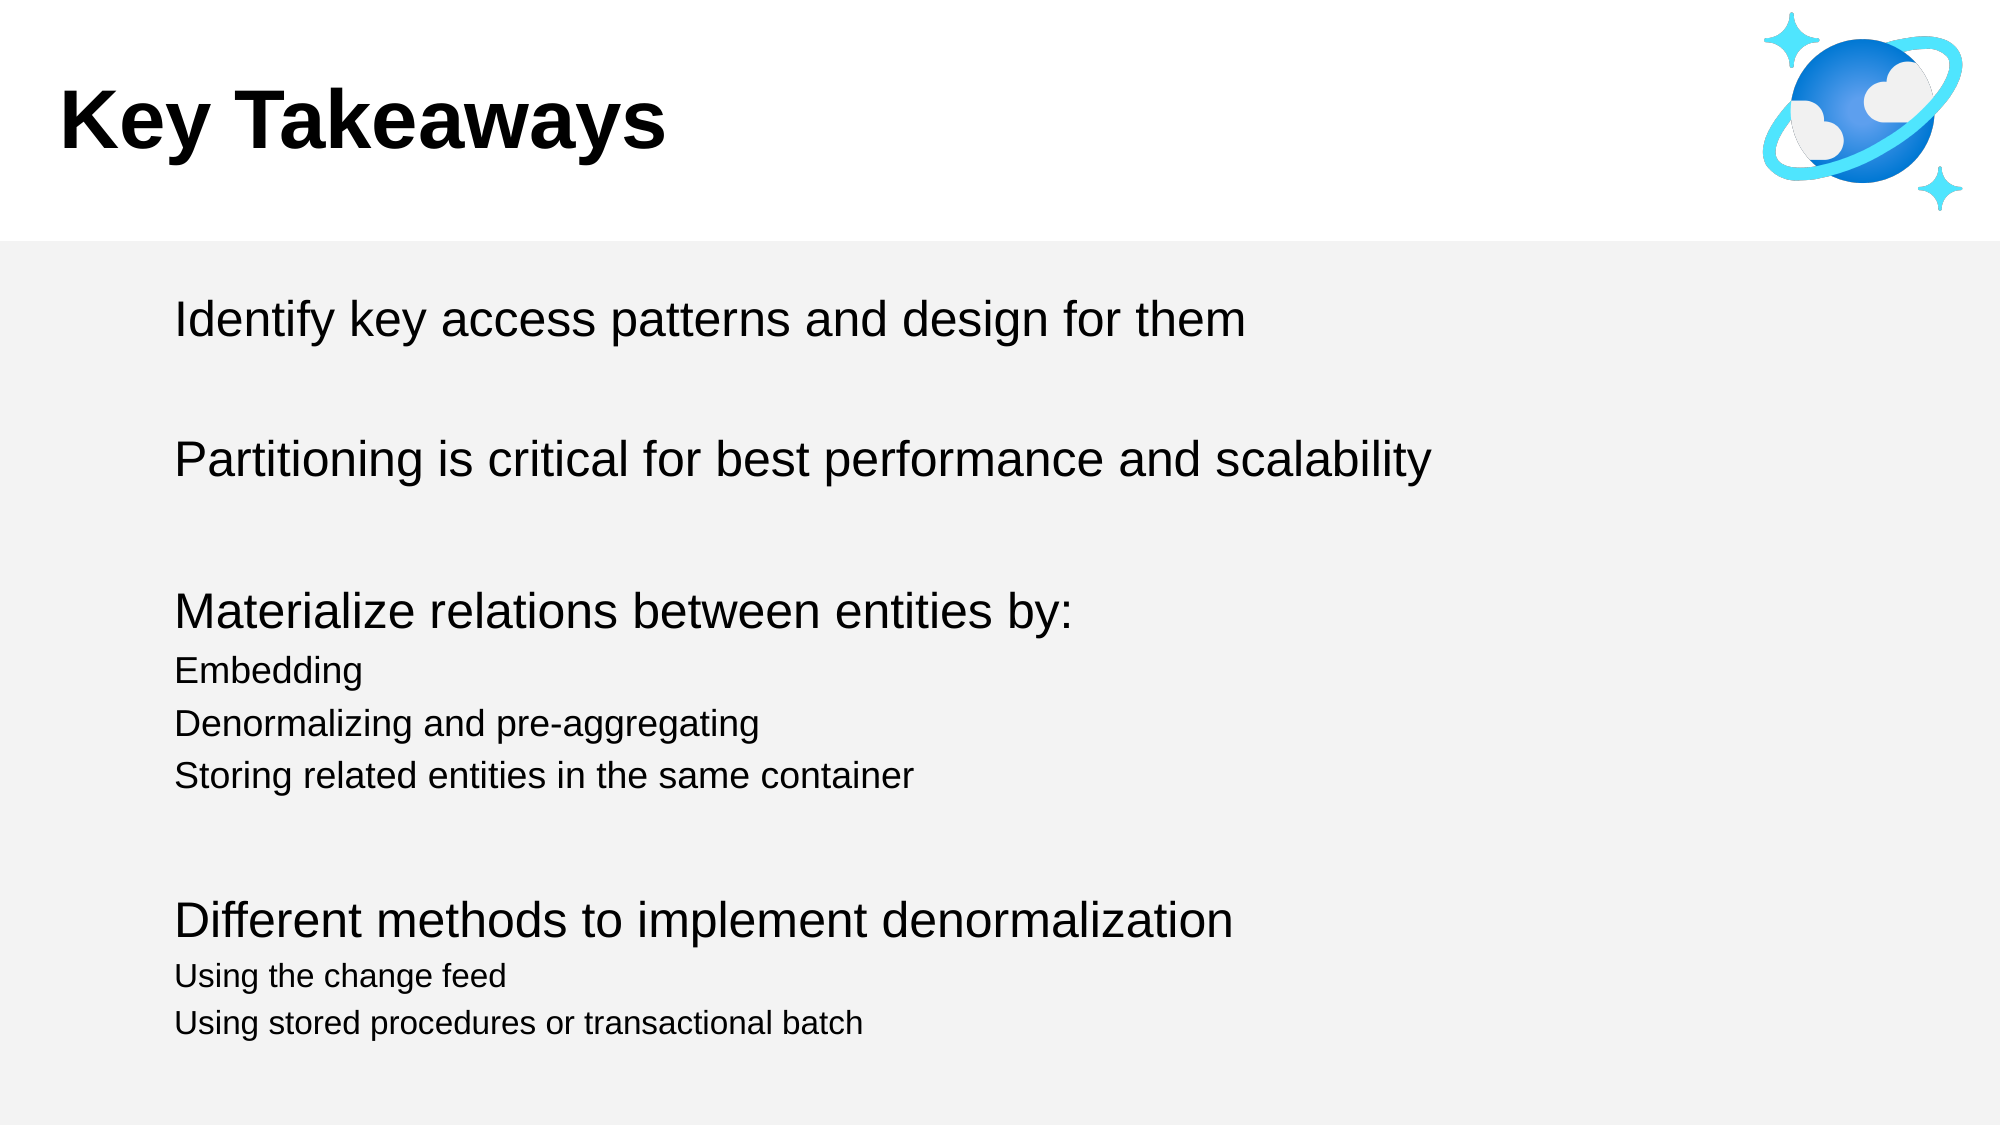

# Key Takeaways
Identify key access patterns and design for them

Partitioning is critical for best performance and scalability

Materialize relations between entities by:
Embedding
Denormalizing and pre-aggregating
Storing related entities in the same container

Different methods to implement denormalization
Using the change feed
Using stored procedures or transactional batch